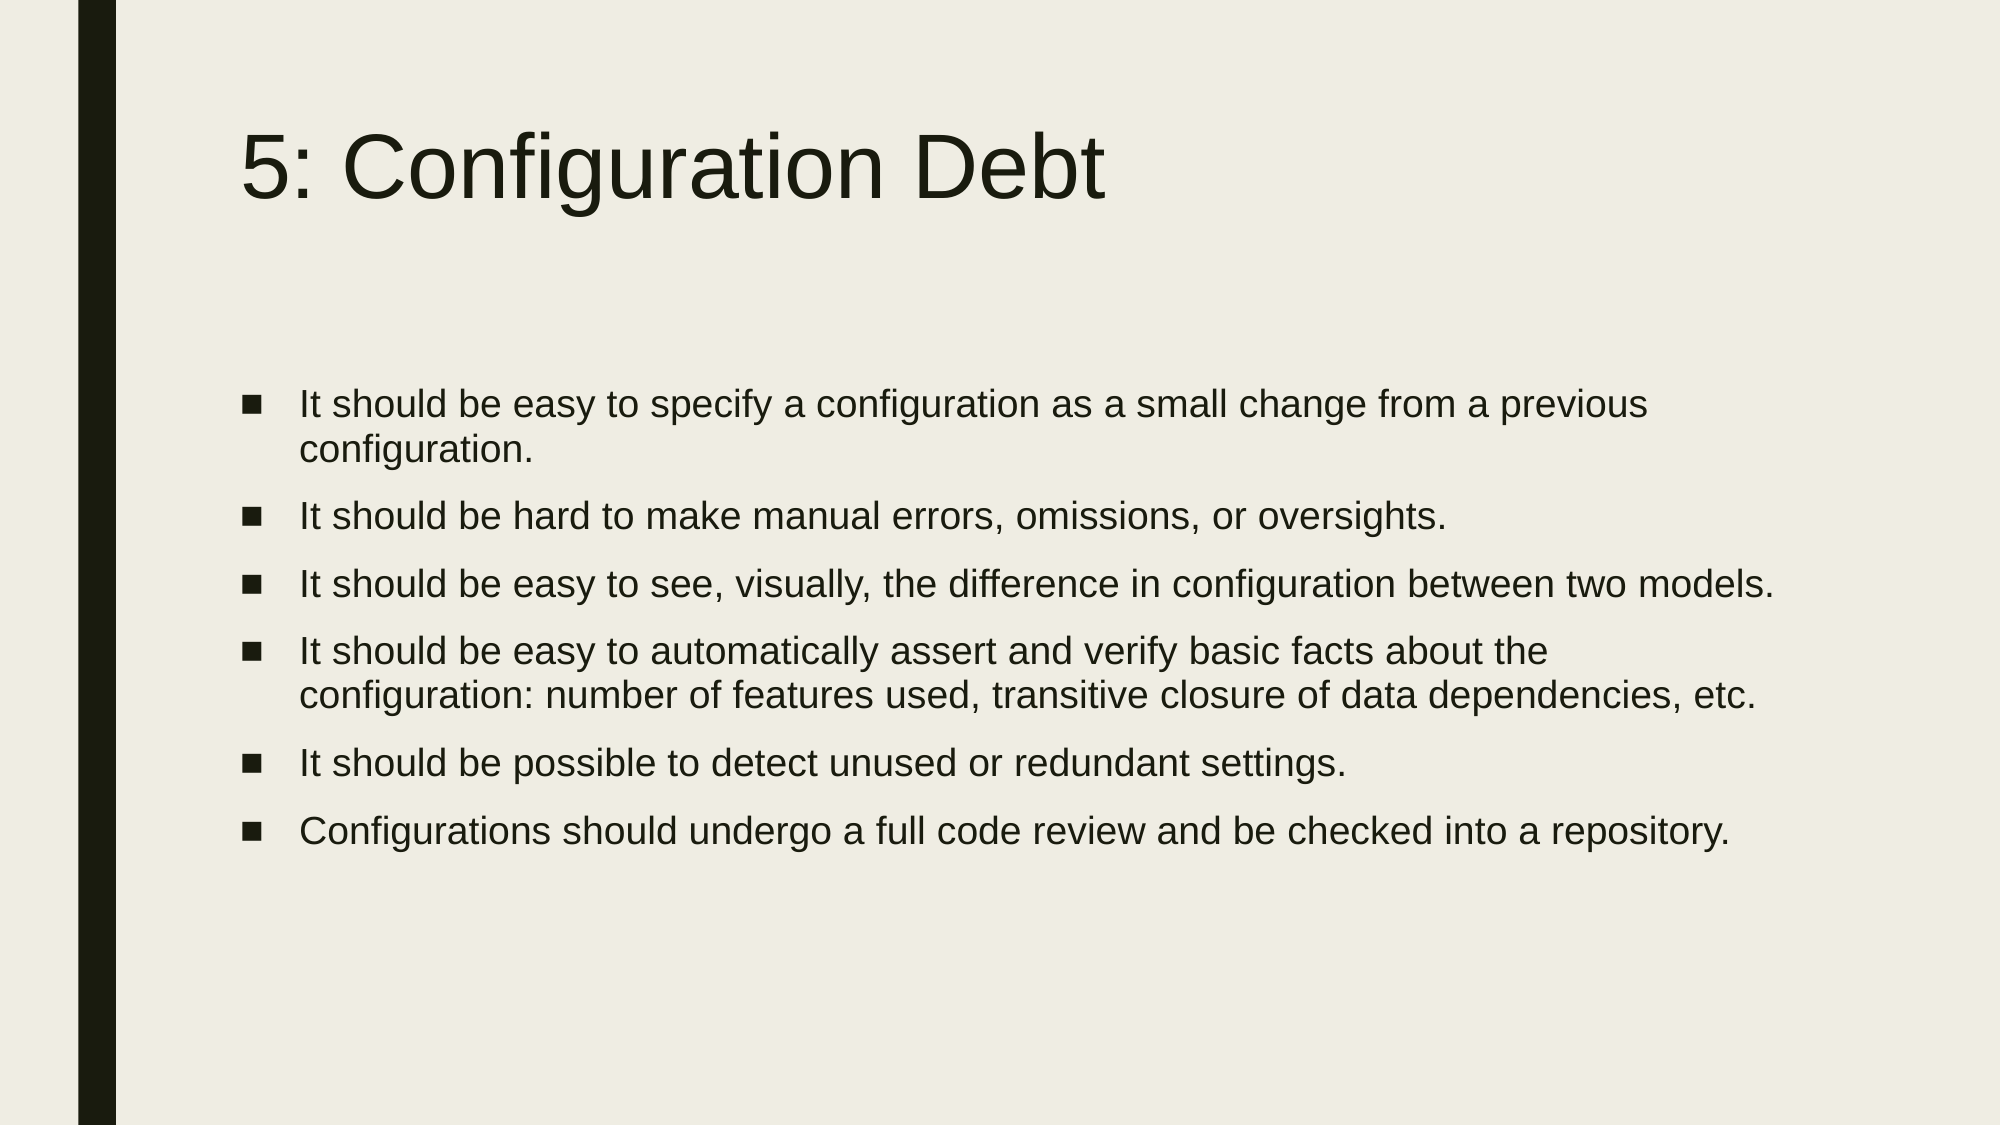

# 5: Configuration Debt
It should be easy to specify a configuration as a small change from a previous configuration.
It should be hard to make manual errors, omissions, or oversights.
It should be easy to see, visually, the difference in configuration between two models.
It should be easy to automatically assert and verify basic facts about the configuration: number of features used, transitive closure of data dependencies, etc.
It should be possible to detect unused or redundant settings.
Configurations should undergo a full code review and be checked into a repository.